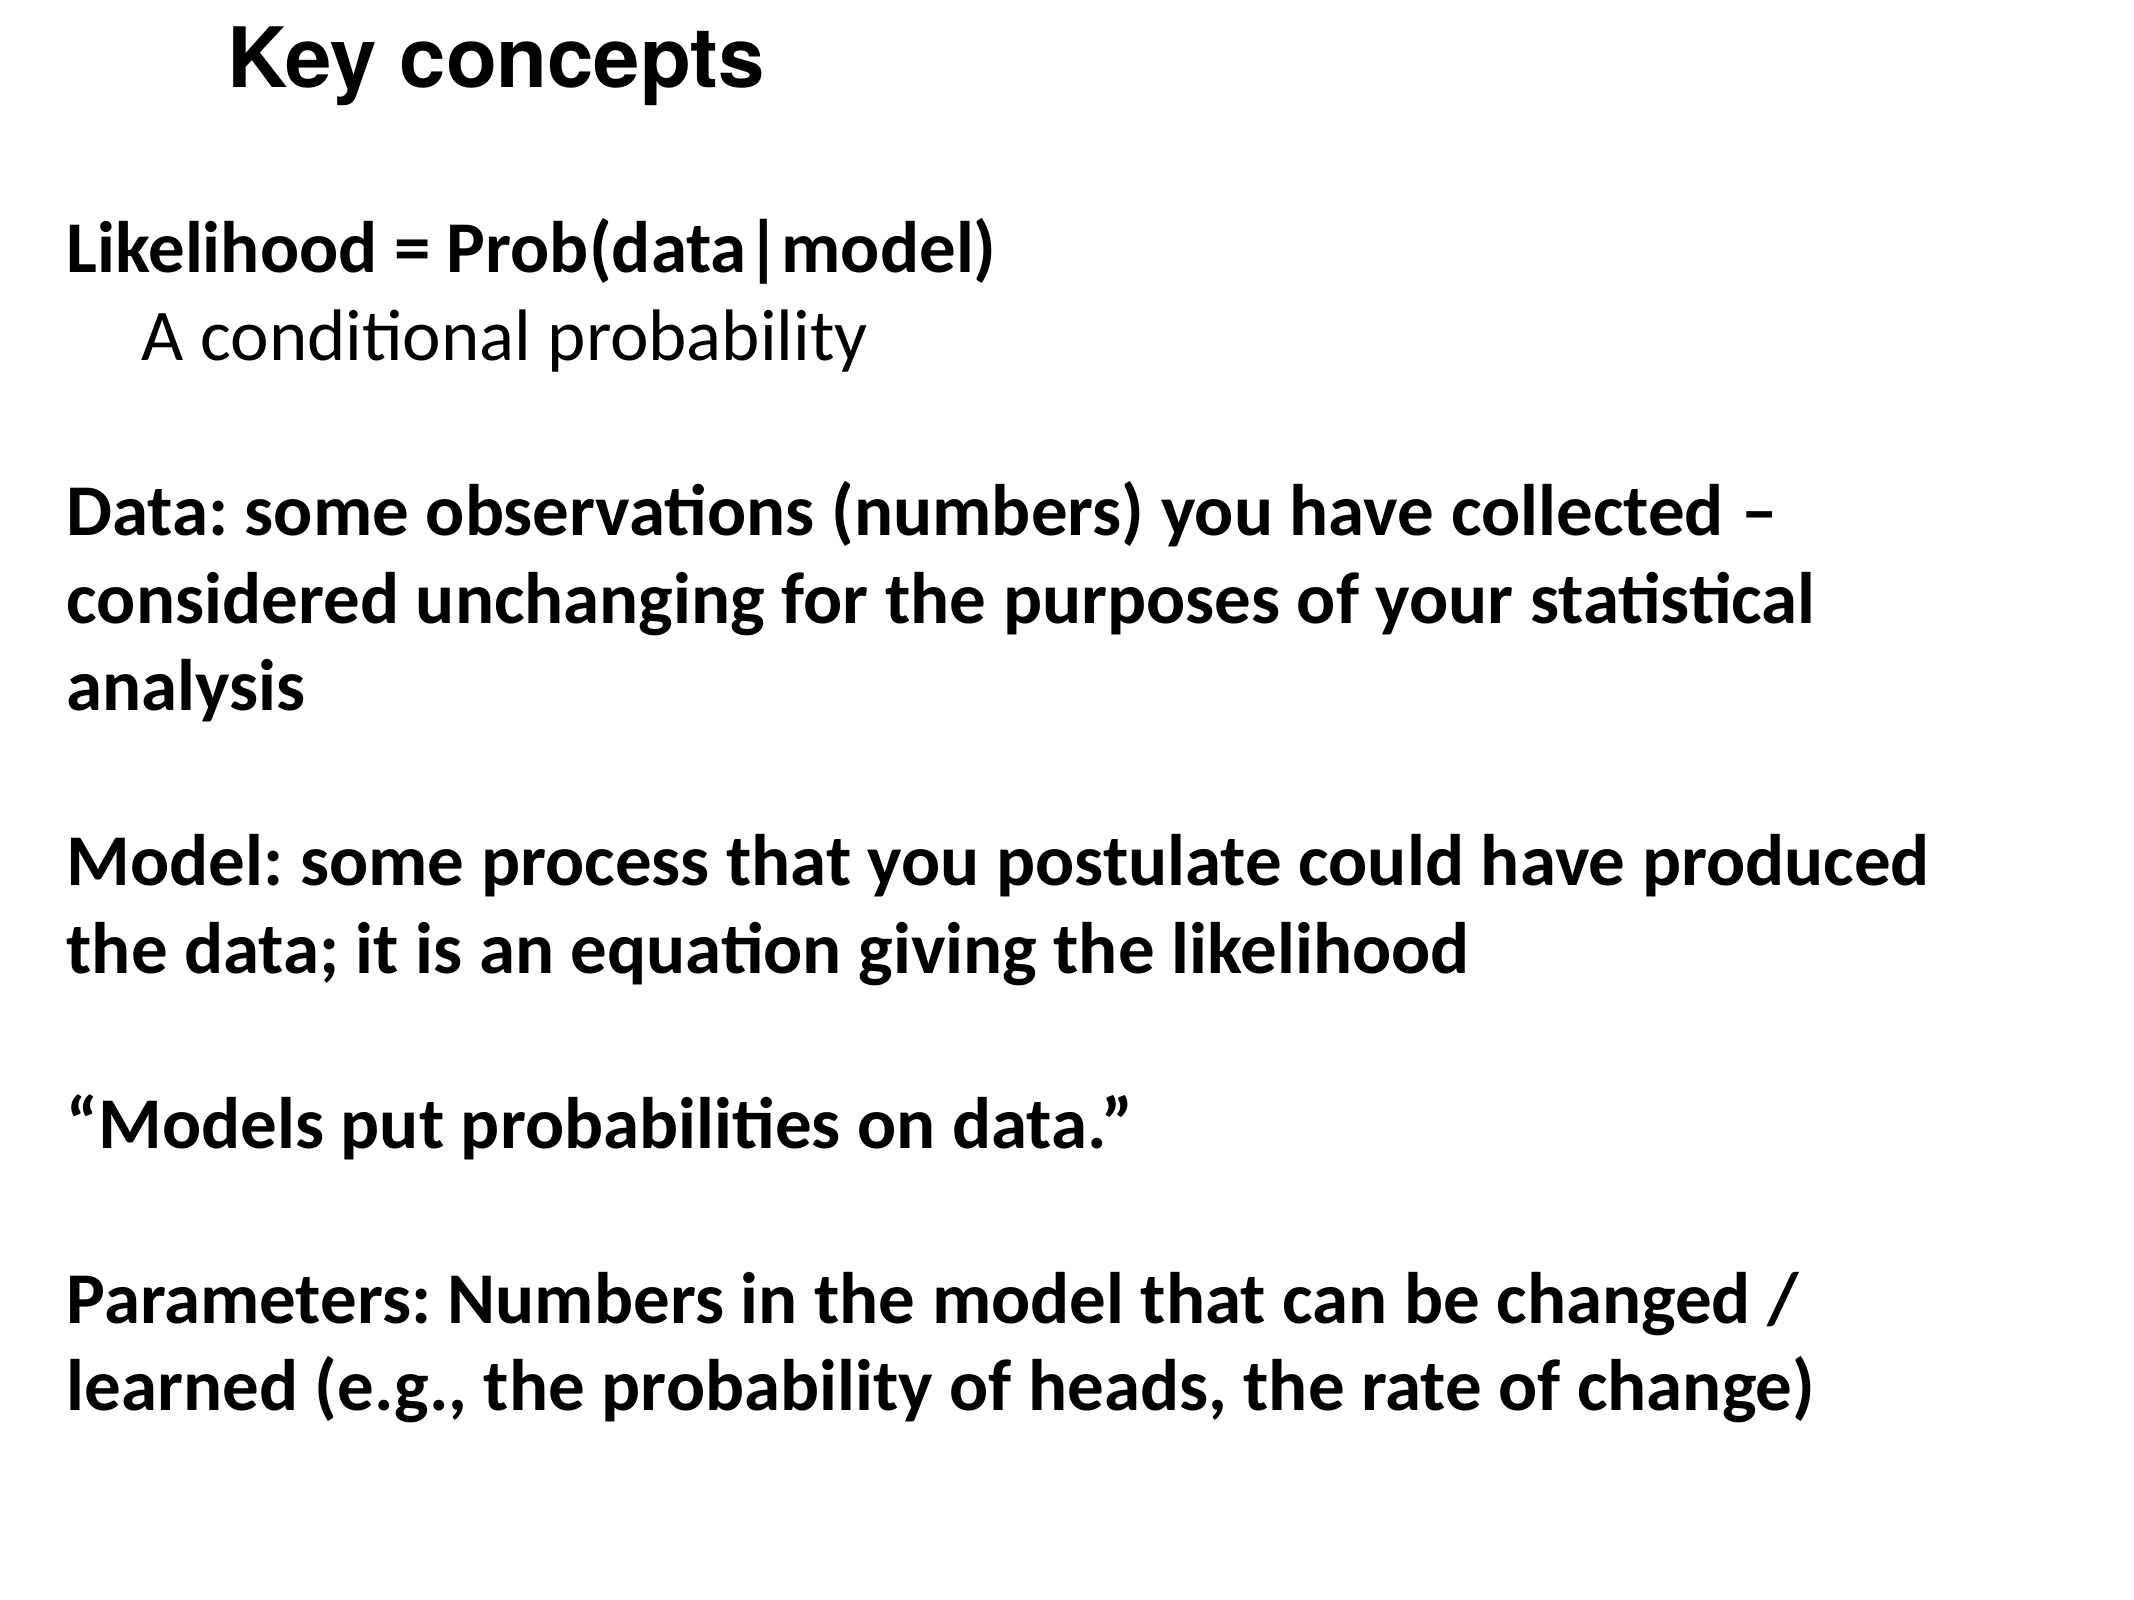

# Key concepts
Likelihood = Prob(data|model)
A conditional probability

Data: some observations (numbers) you have collected – considered unchanging for the purposes of your statistical analysis

Model: some process that you postulate could have produced the data; it is an equation giving the likelihood
“Models put probabilities on data.”
Parameters: Numbers in the model that can be changed / learned (e.g., the probability of heads, the rate of change)